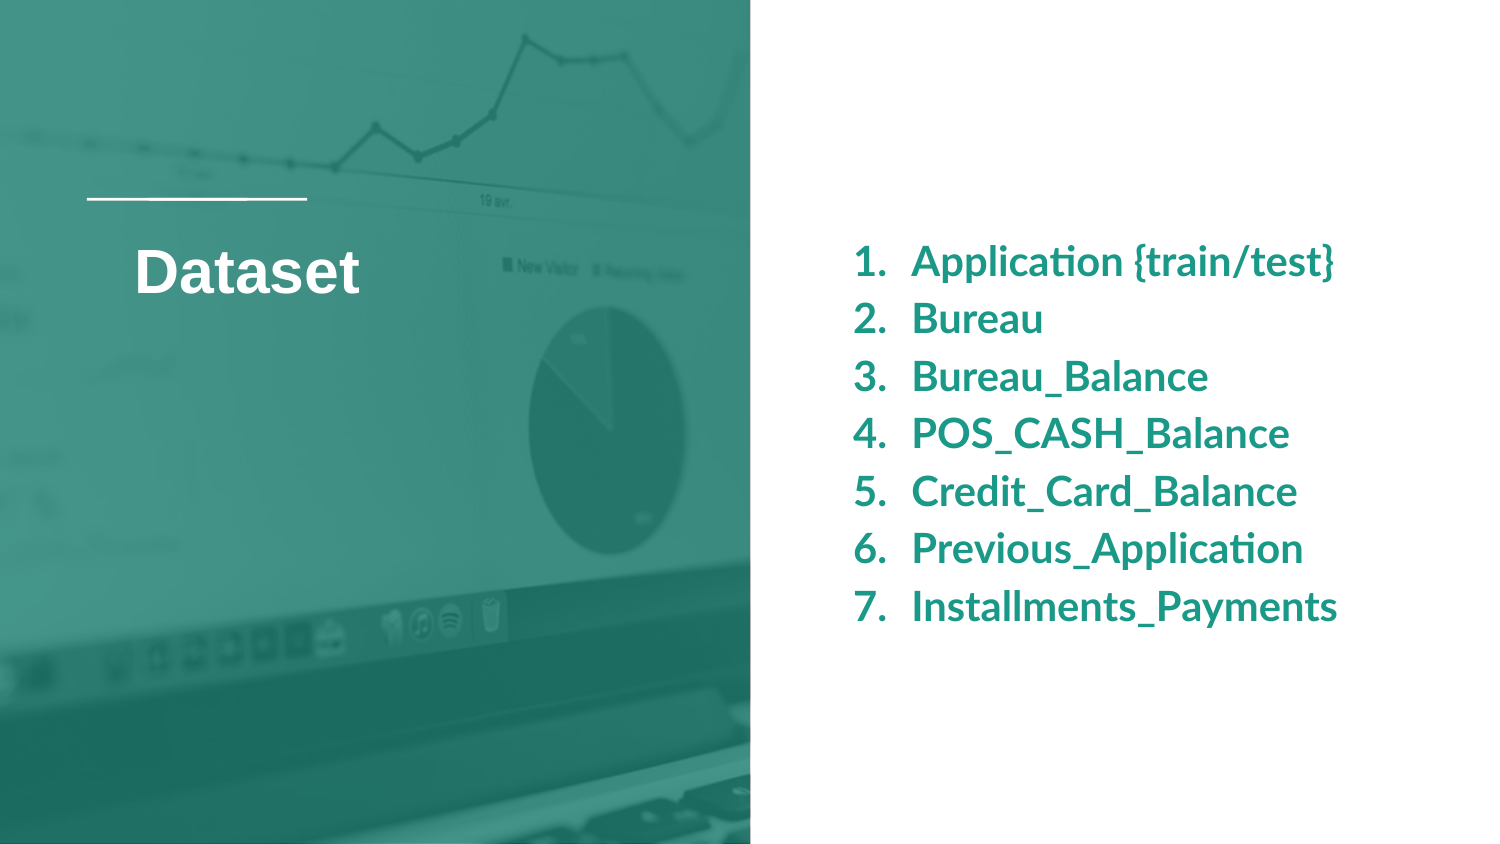

Application {train/test}
Bureau
Bureau_Balance
POS_CASH_Balance
Credit_Card_Balance
Previous_Application
Installments_Payments
# Dataset